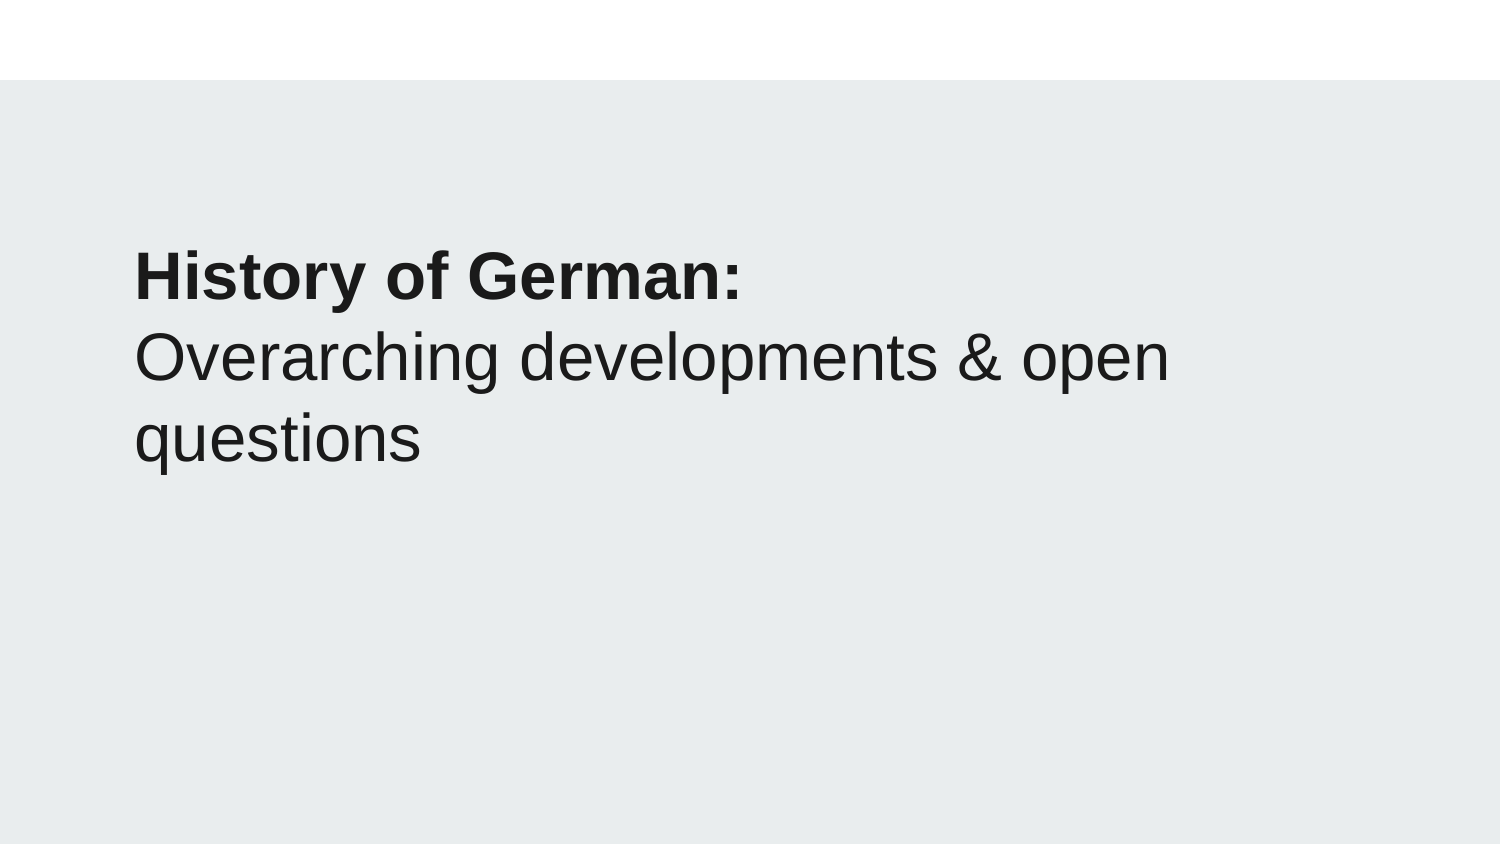

# History of German:
Overarching developments & open questions